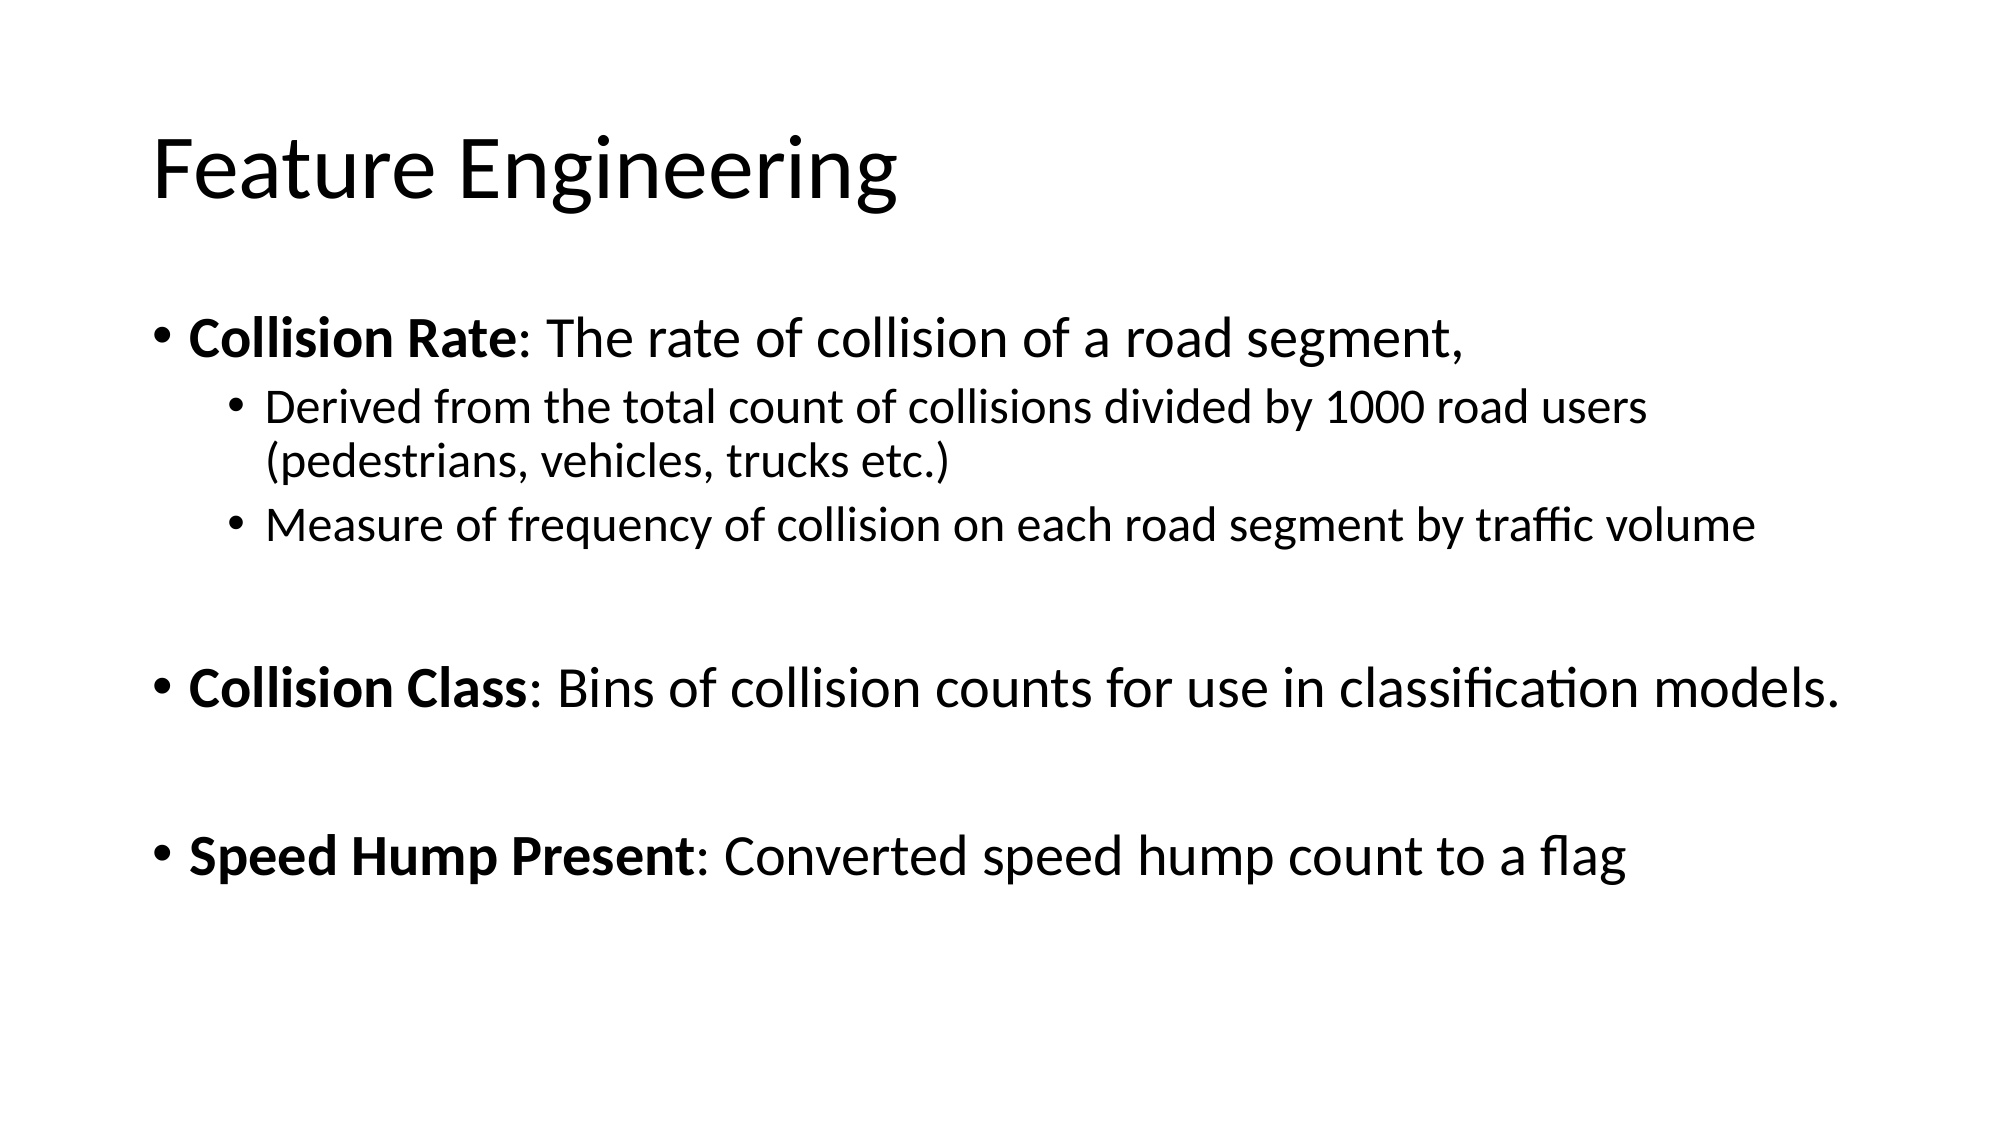

# Feature Engineering
Collision Rate: The rate of collision of a road segment,
Derived from the total count of collisions divided by 1000 road users (pedestrians, vehicles, trucks etc.)
Measure of frequency of collision on each road segment by traffic volume

Collision Class: Bins of collision counts for use in classification models.

Speed Hump Present: Converted speed hump count to a flag